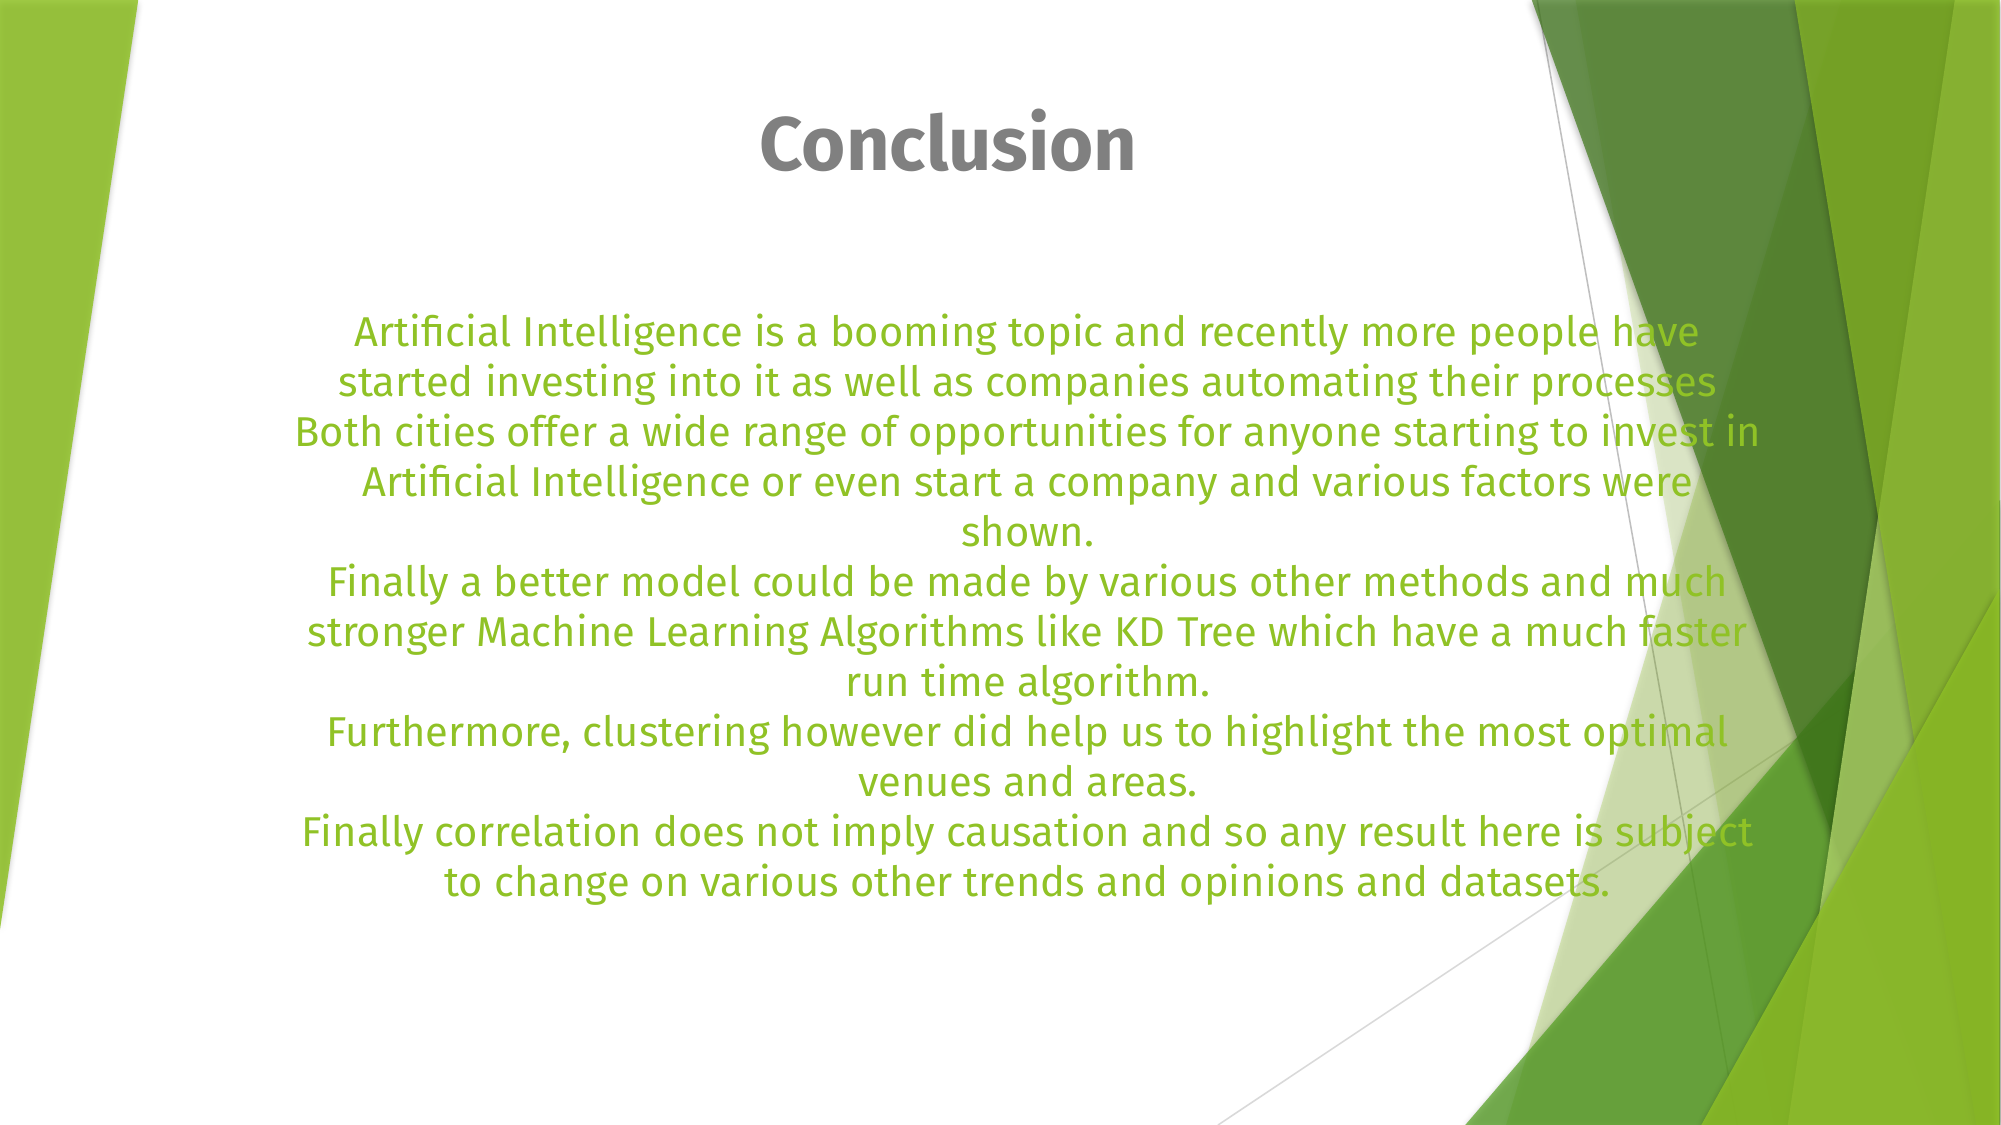

Conclusion
# Artificial Intelligence is a booming topic and recently more people have started investing into it as well as companies automating their processes Both cities offer a wide range of opportunities for anyone starting to invest in Artificial Intelligence or even start a company and various factors were shown. Finally a better model could be made by various other methods and much stronger Machine Learning Algorithms like KD Tree which have a much faster run time algorithm. Furthermore, clustering however did help us to highlight the most optimal venues and areas. Finally correlation does not imply causation and so any result here is subject to change on various other trends and opinions and datasets.